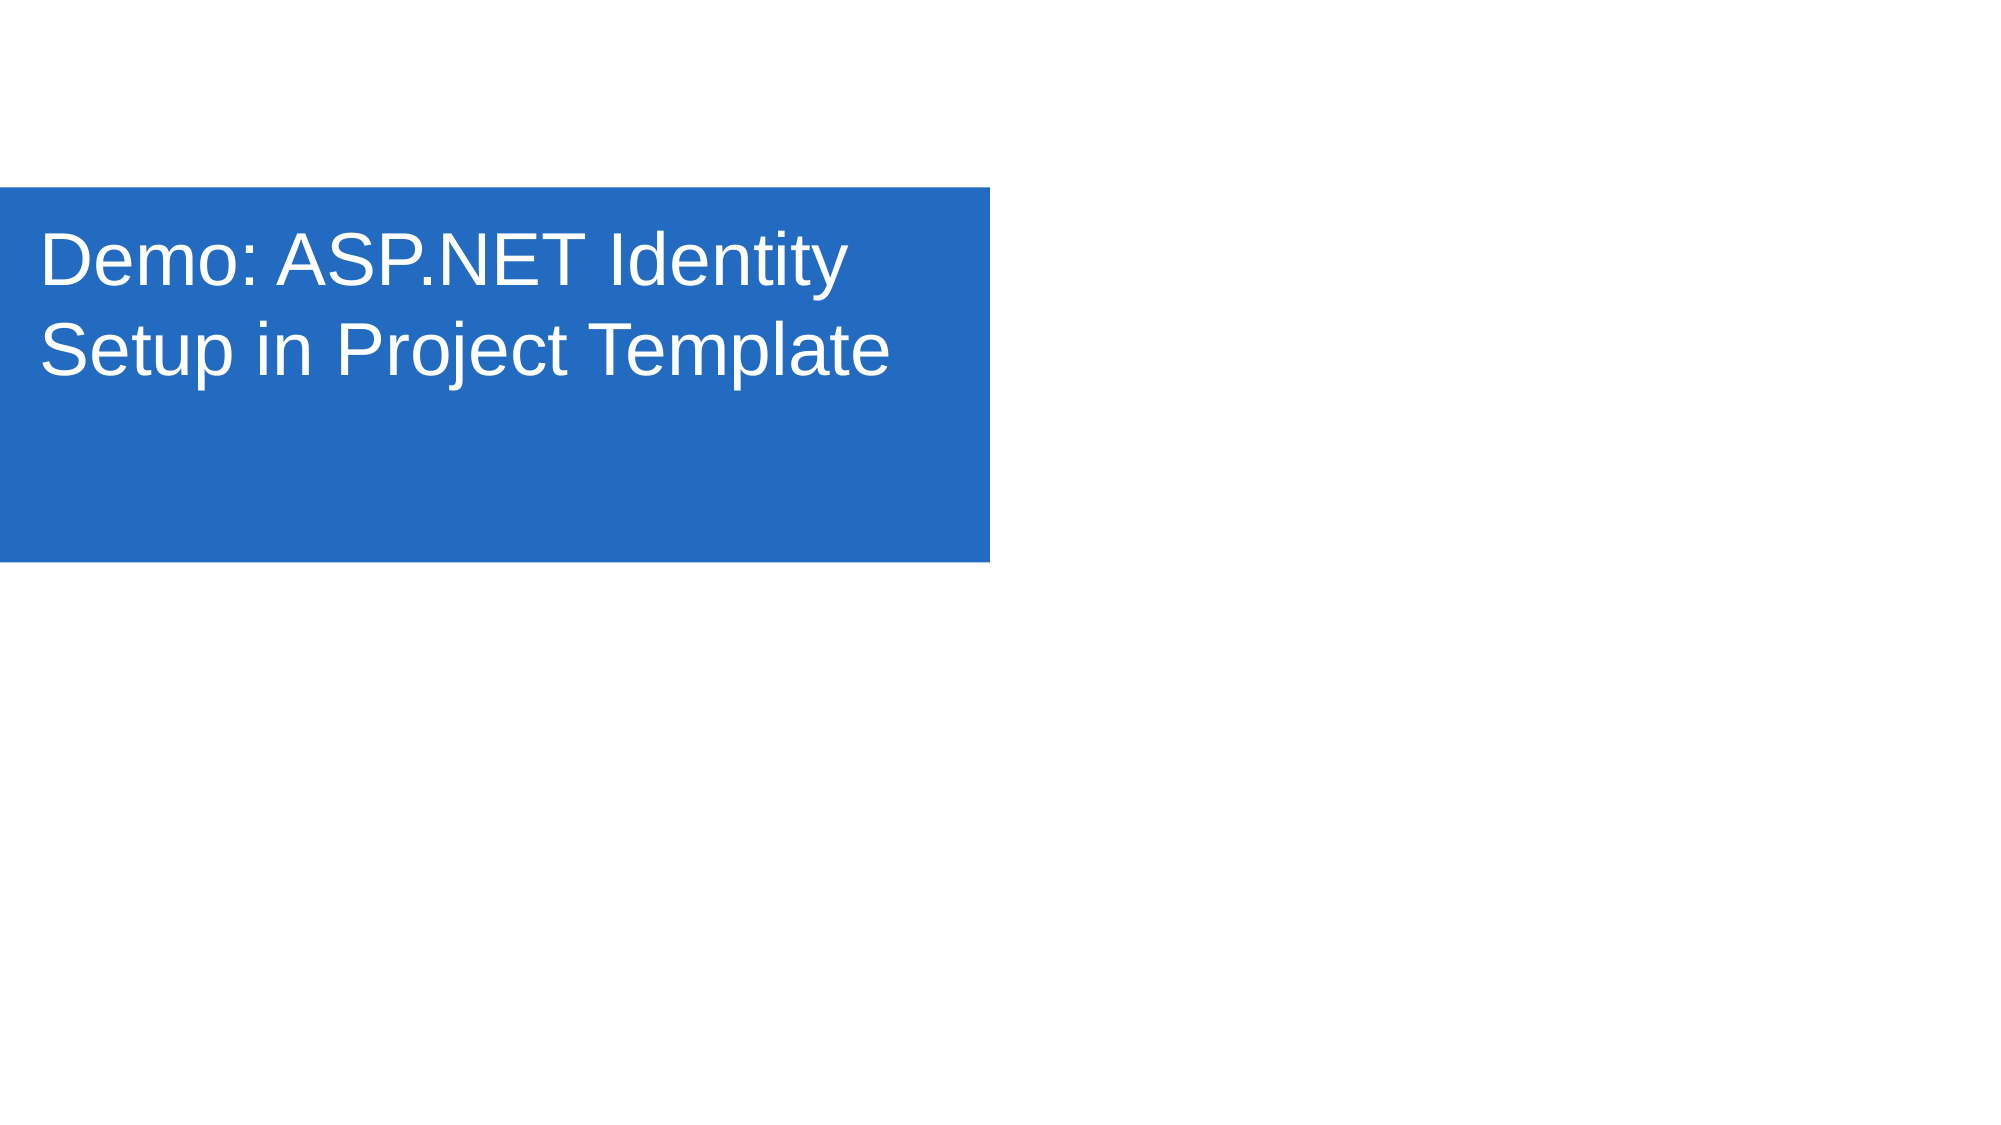

Demo: ASP.NET Identity Setup in Project Template